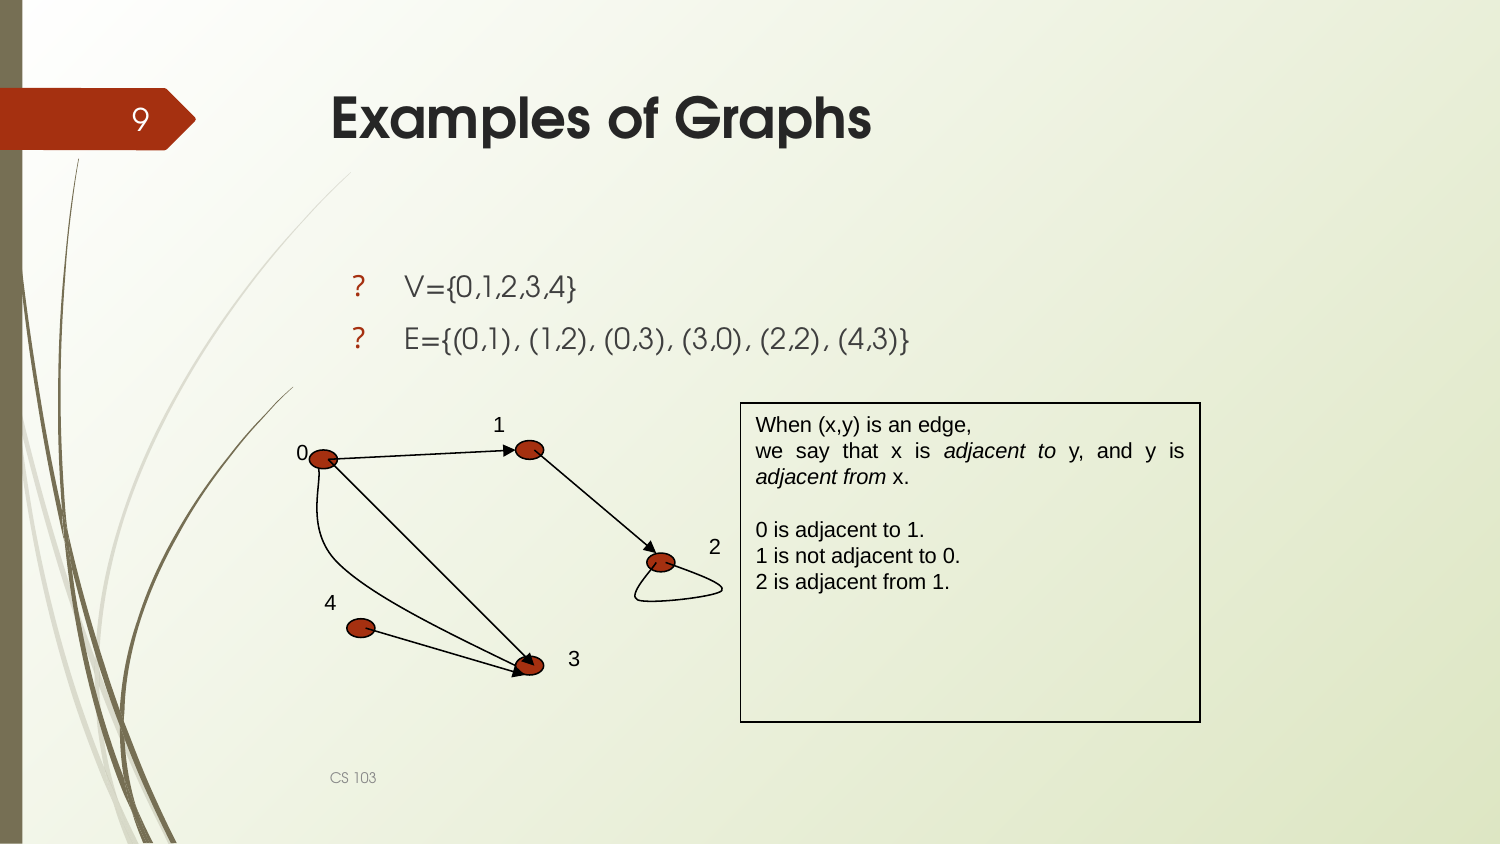

# Examples of Graphs
9
V={0,1,2,3,4}
E={(0,1), (1,2), (0,3), (3,0), (2,2), (4,3)}

1

When (x,y) is an edge,
we say that x is adjacent to y, and y is adjacent from x.

0 is adjacent to 1.
1 is not adjacent to 0.
2 is adjacent from 1.
0

2

4

3

CS 103